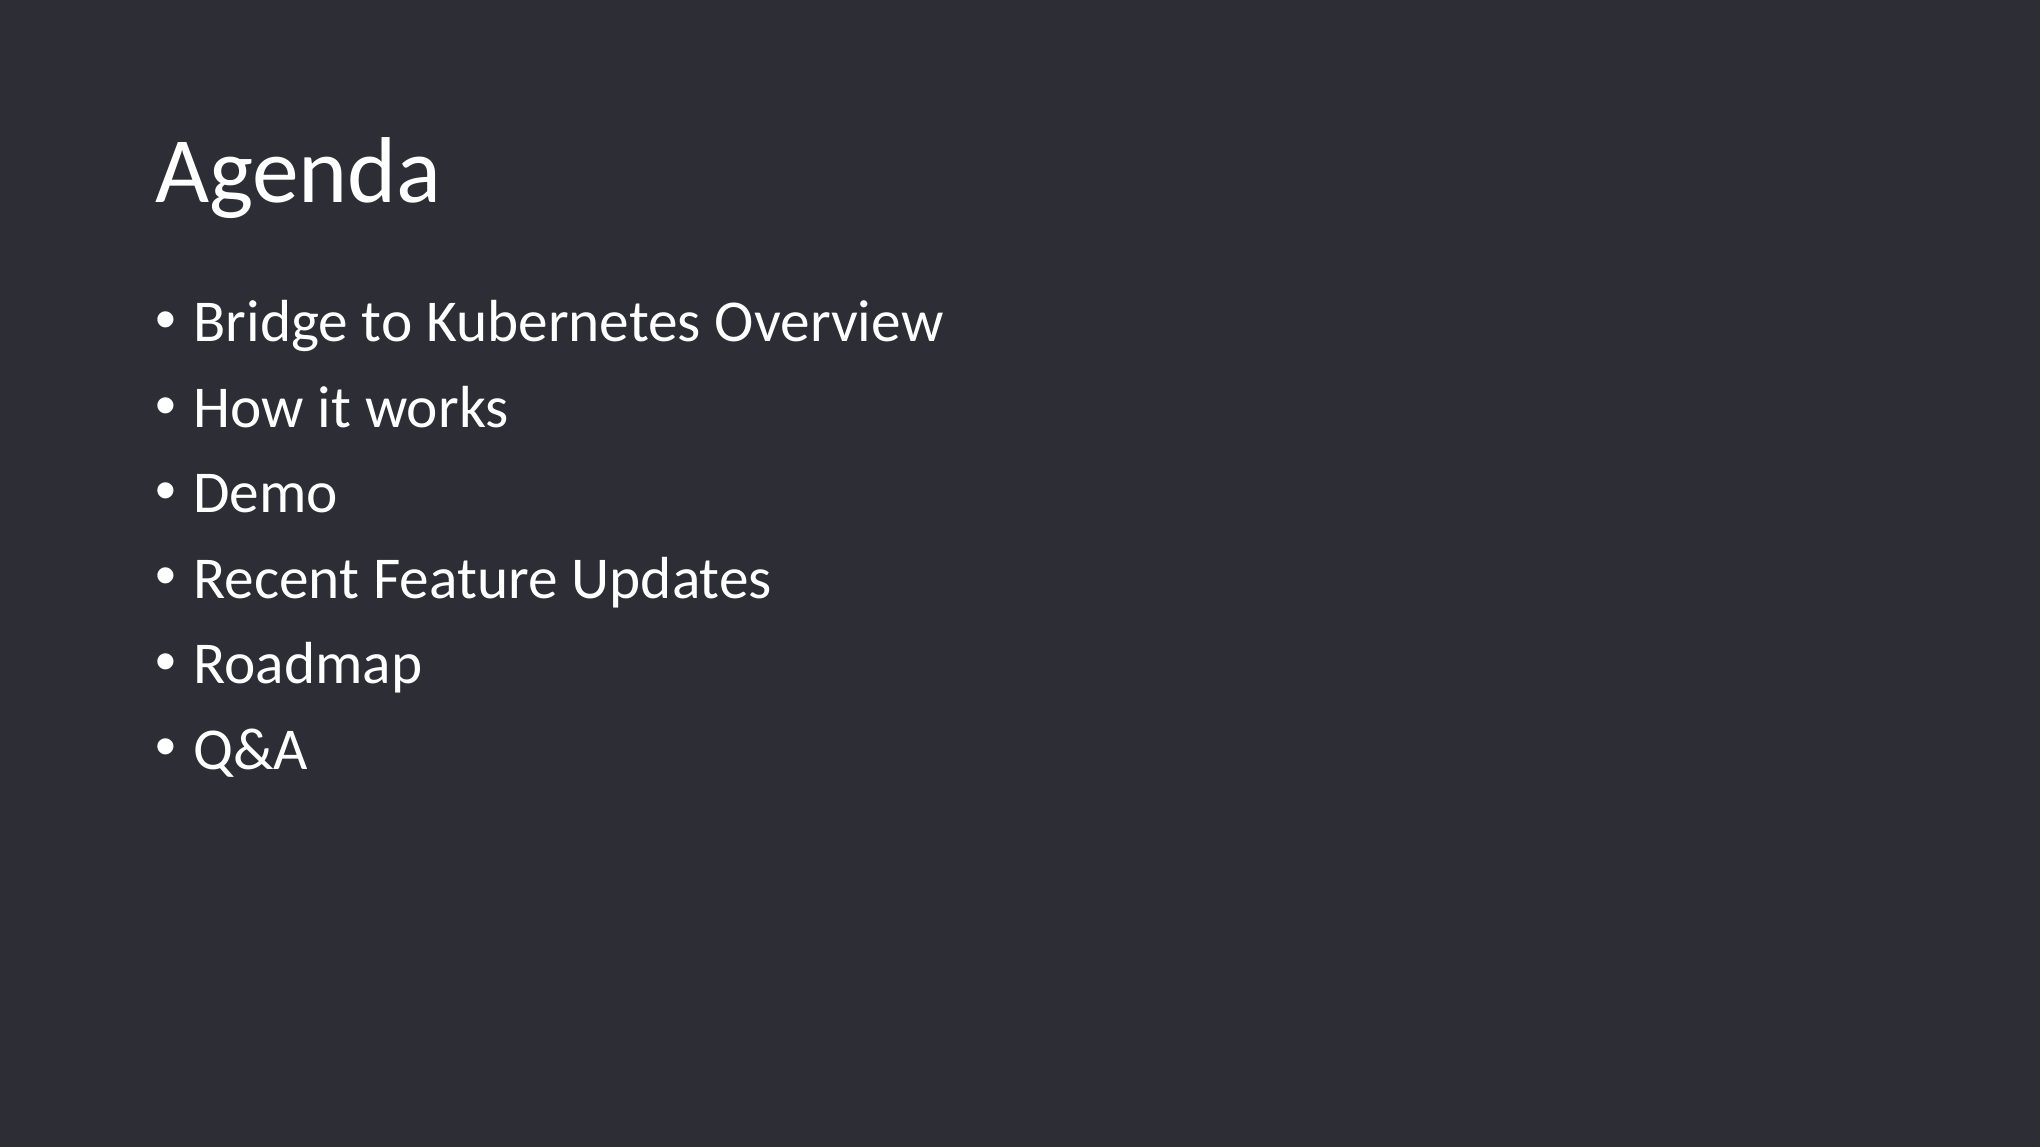

# Agenda
Bridge to Kubernetes Overview
How it works
Demo
Recent Feature Updates
Roadmap
Q&A